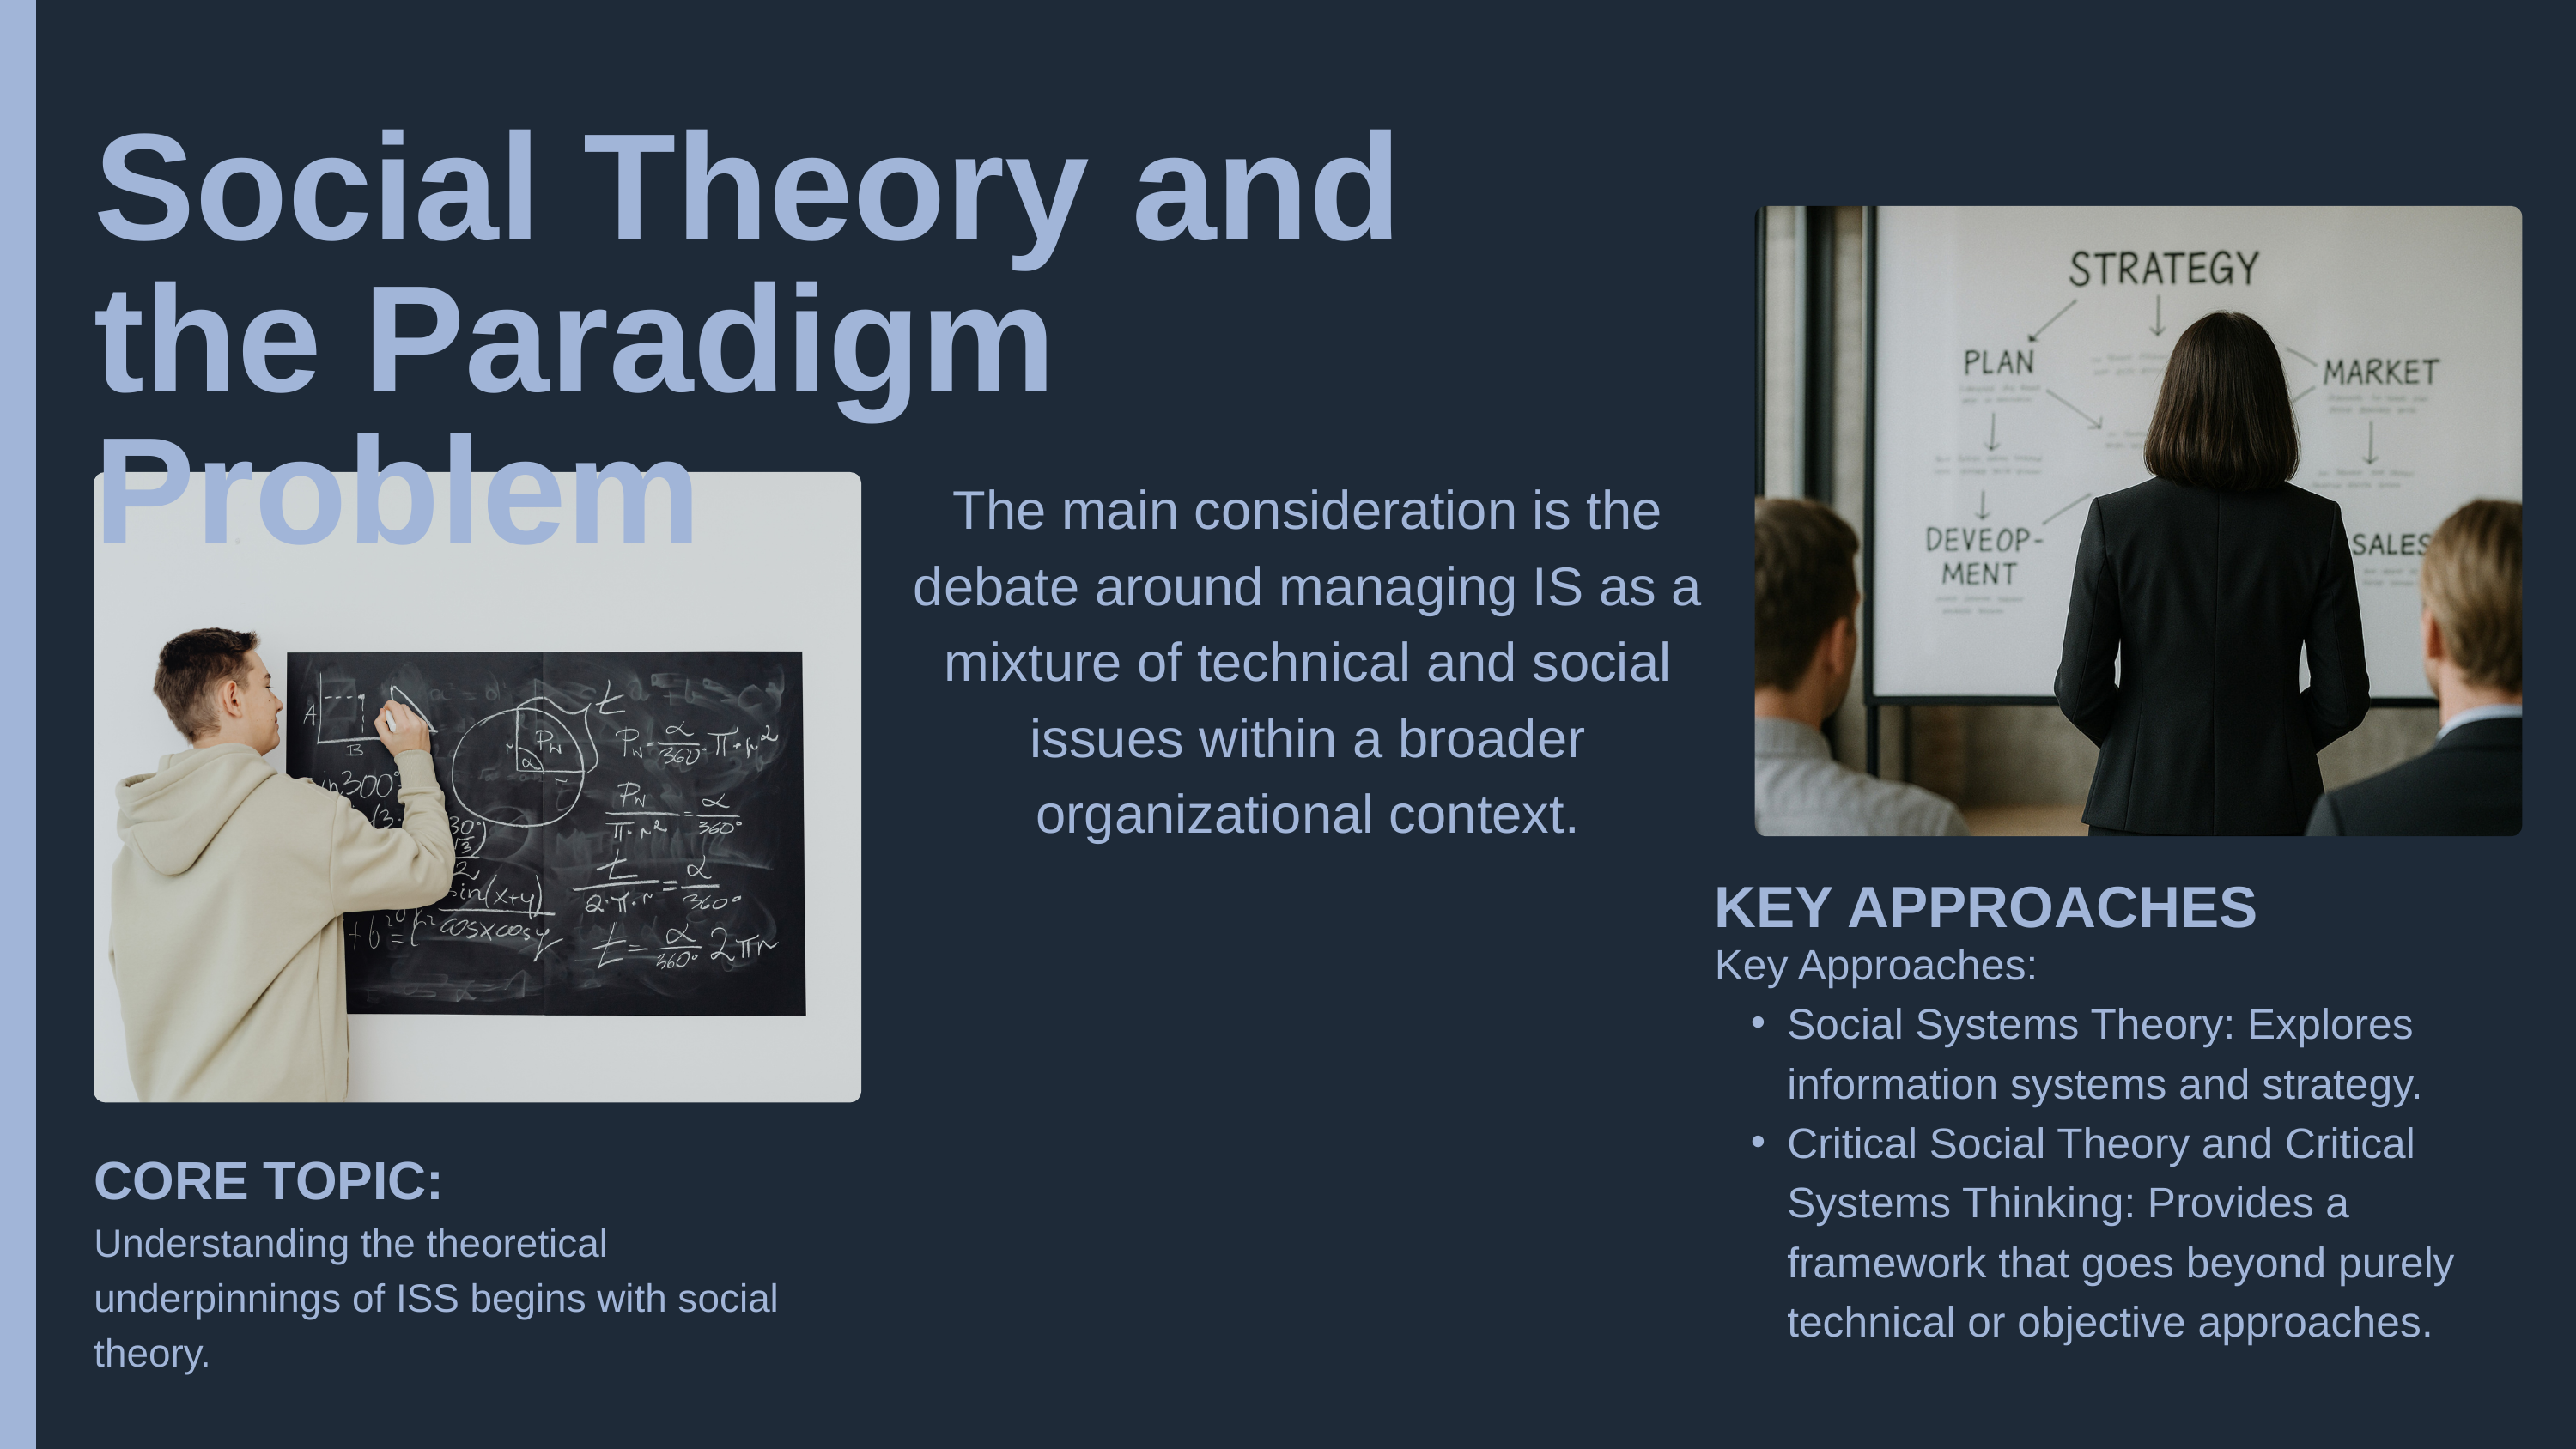

Social Theory and the Paradigm Problem

The main consideration is the debate around managing IS as a mixture of technical and social issues within a broader organizational context.

KEY APPROACHES
Key Approaches:
Social Systems Theory: Explores information systems and strategy.
Critical Social Theory and Critical Systems Thinking: Provides a framework that goes beyond purely technical or objective approaches.

CORE TOPIC:
Understanding the theoretical underpinnings of ISS begins with social theory.